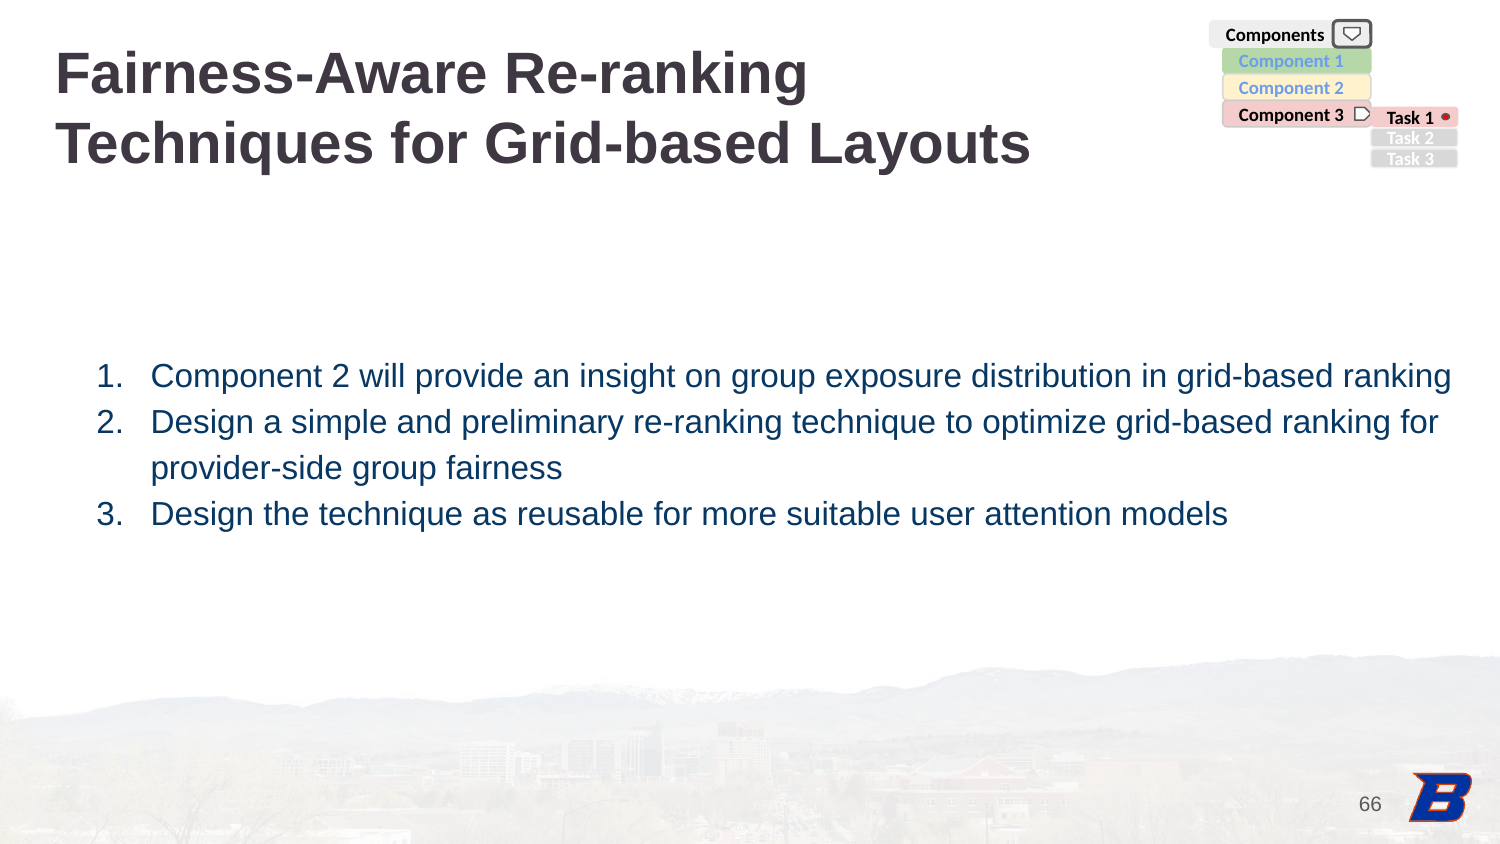

Fairness-Aware Re-ranking
Techniques for Grid-based Layouts
Components

Component 1
Component 2
Component 3
Task 1

Task 2
Task 3
Component 2 will provide an insight on group exposure distribution in grid-based ranking
Design a simple and preliminary re-ranking technique to optimize grid-based ranking for provider-side group fairness
Design the technique as reusable for more suitable user attention models
66